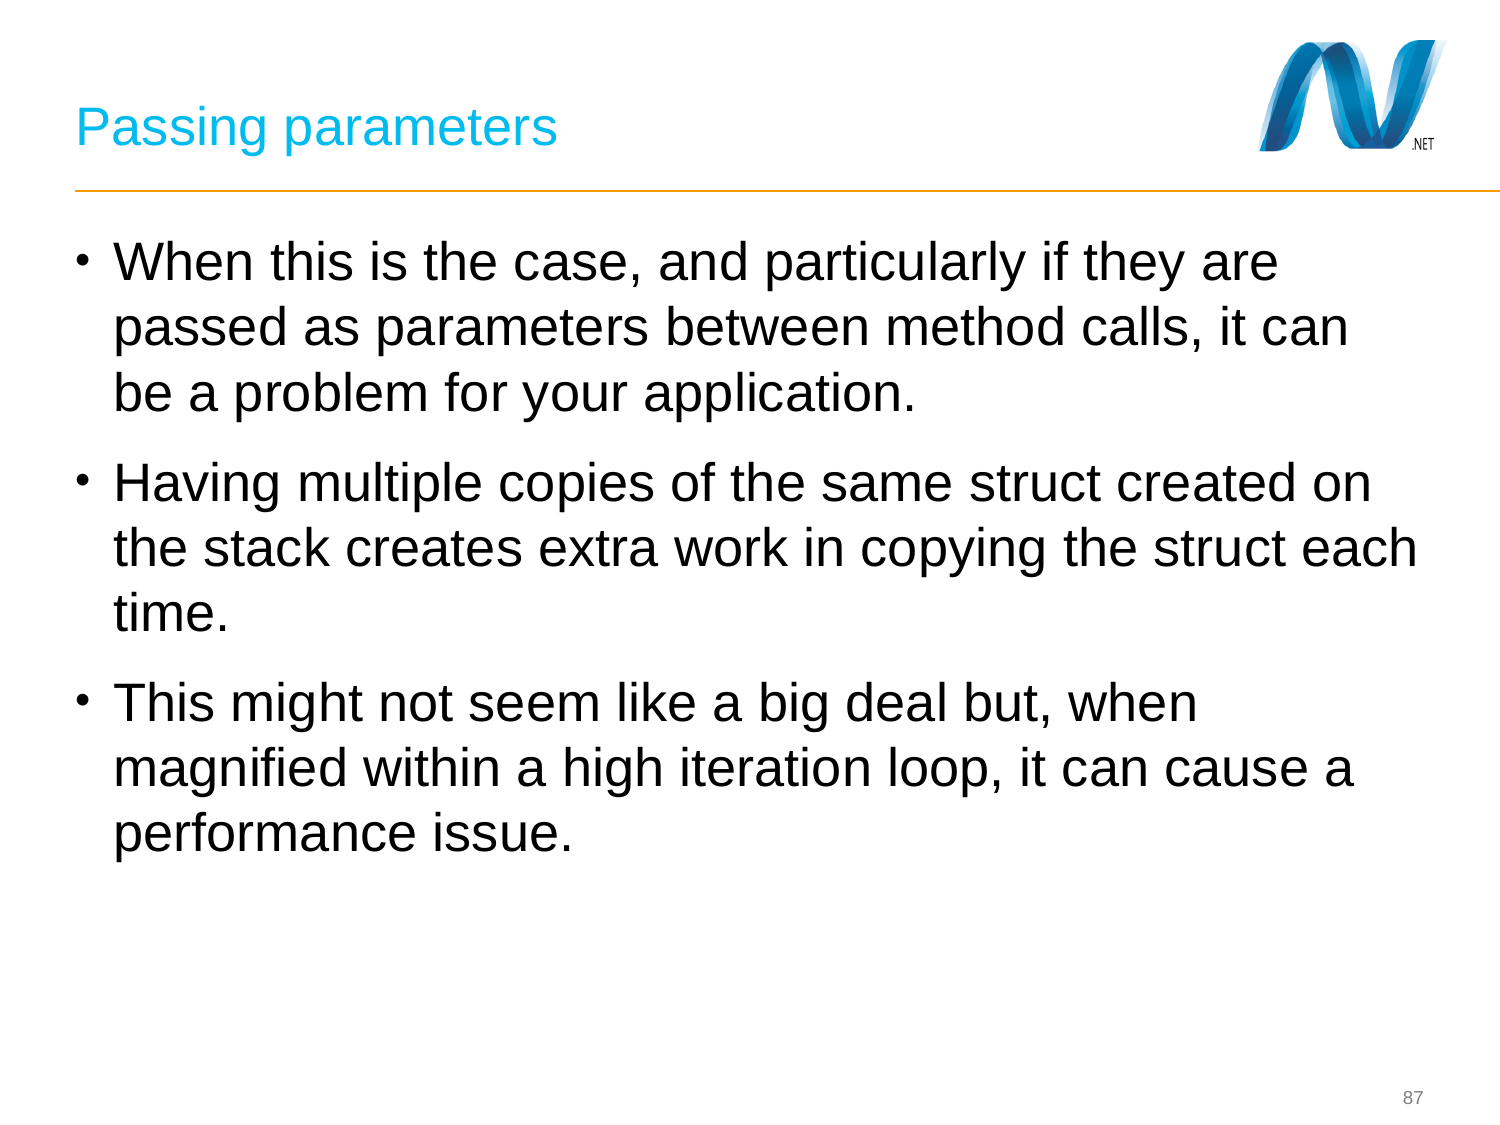

# Passing parameters
When this is the case, and particularly if they are passed as parameters between method calls, it can be a problem for your application.
Having multiple copies of the same struct created on the stack creates extra work in copying the struct each time.
This might not seem like a big deal but, when magnified within a high iteration loop, it can cause a performance issue.